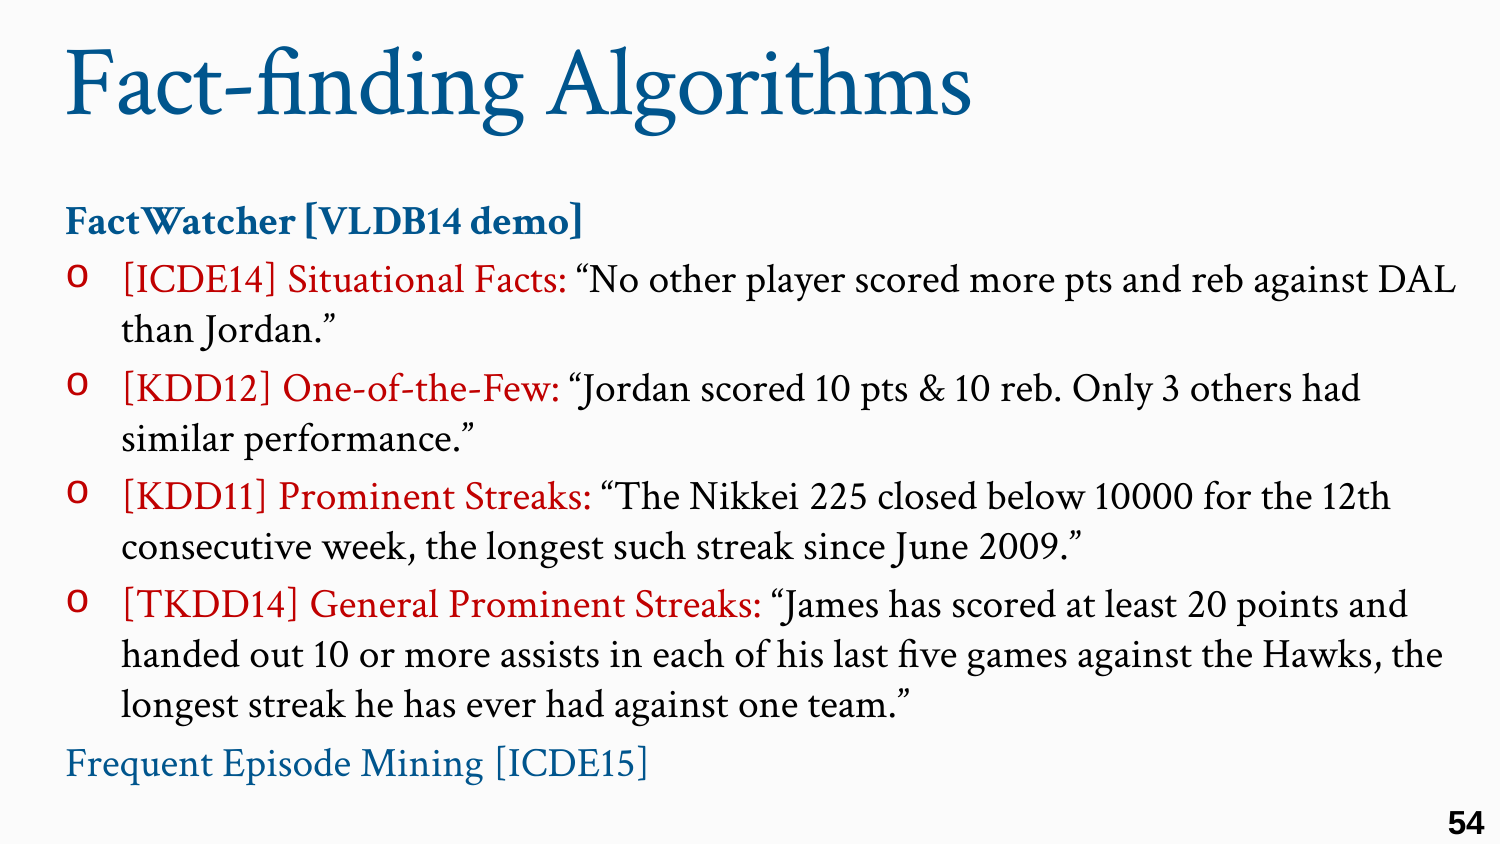

# Fact-finding Algorithms
FactWatcher [VLDB14 demo]
[ICDE14] Situational Facts: “No other player scored more pts and reb against DAL than Jordan.”
[KDD12] One-of-the-Few: “Jordan scored 10 pts & 10 reb. Only 3 others had similar performance.”
[KDD11] Prominent Streaks: “The Nikkei 225 closed below 10000 for the 12th consecutive week, the longest such streak since June 2009.”
[TKDD14] General Prominent Streaks: “James has scored at least 20 points and handed out 10 or more assists in each of his last five games against the Hawks, the longest streak he has ever had against one team.”
Frequent Episode Mining [ICDE15]
54